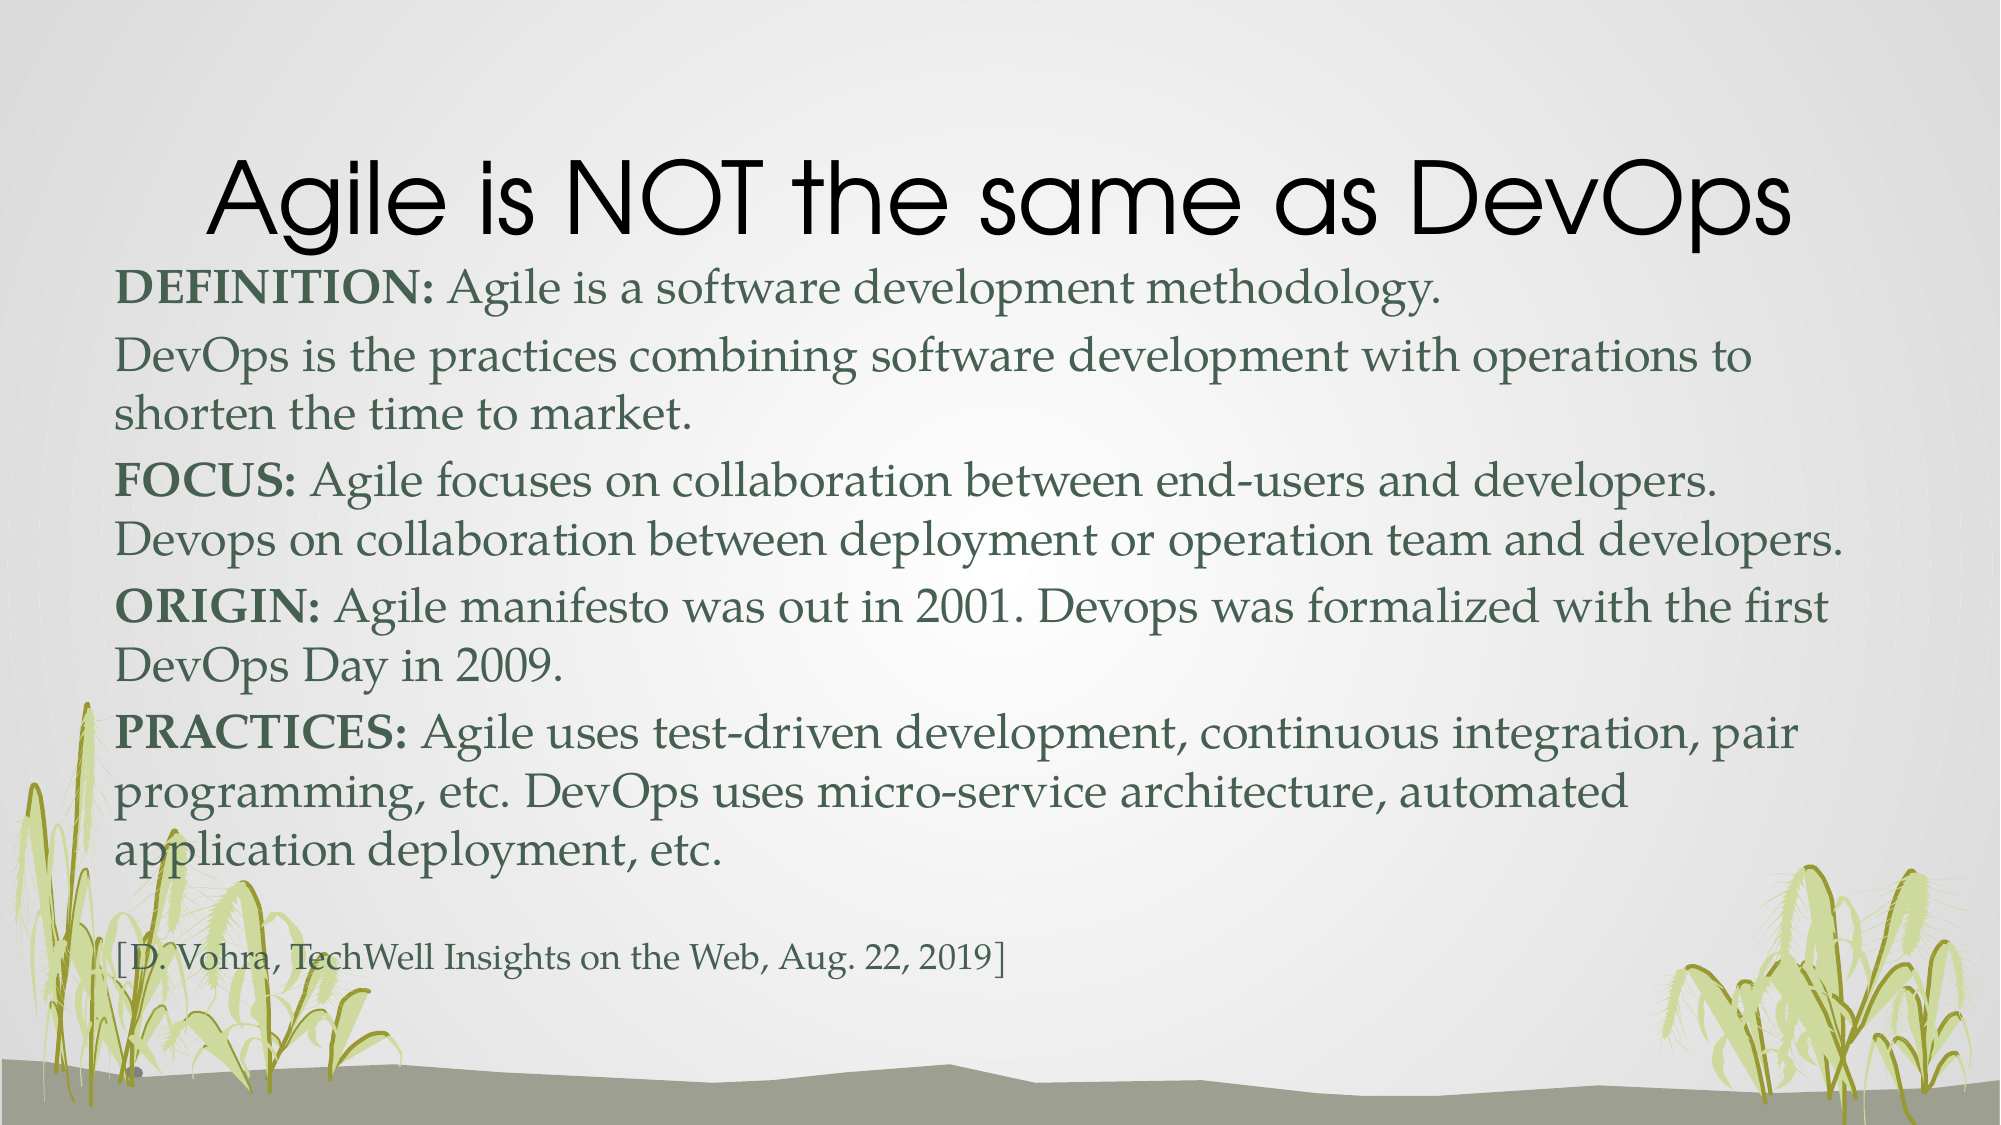

# Agile is NOT the same as DevOps
DEFINITION: Agile is a software development methodology.
DevOps is the practices combining software development with operations to shorten the time to market.
FOCUS: Agile focuses on collaboration between end-users and developers. Devops on collaboration between deployment or operation team and developers.
ORIGIN: Agile manifesto was out in 2001. Devops was formalized with the first DevOps Day in 2009.
PRACTICES: Agile uses test-driven development, continuous integration, pair programming, etc. DevOps uses micro-service architecture, automated application deployment, etc.

[D. Vohra, TechWell Insights on the Web, Aug. 22, 2019]